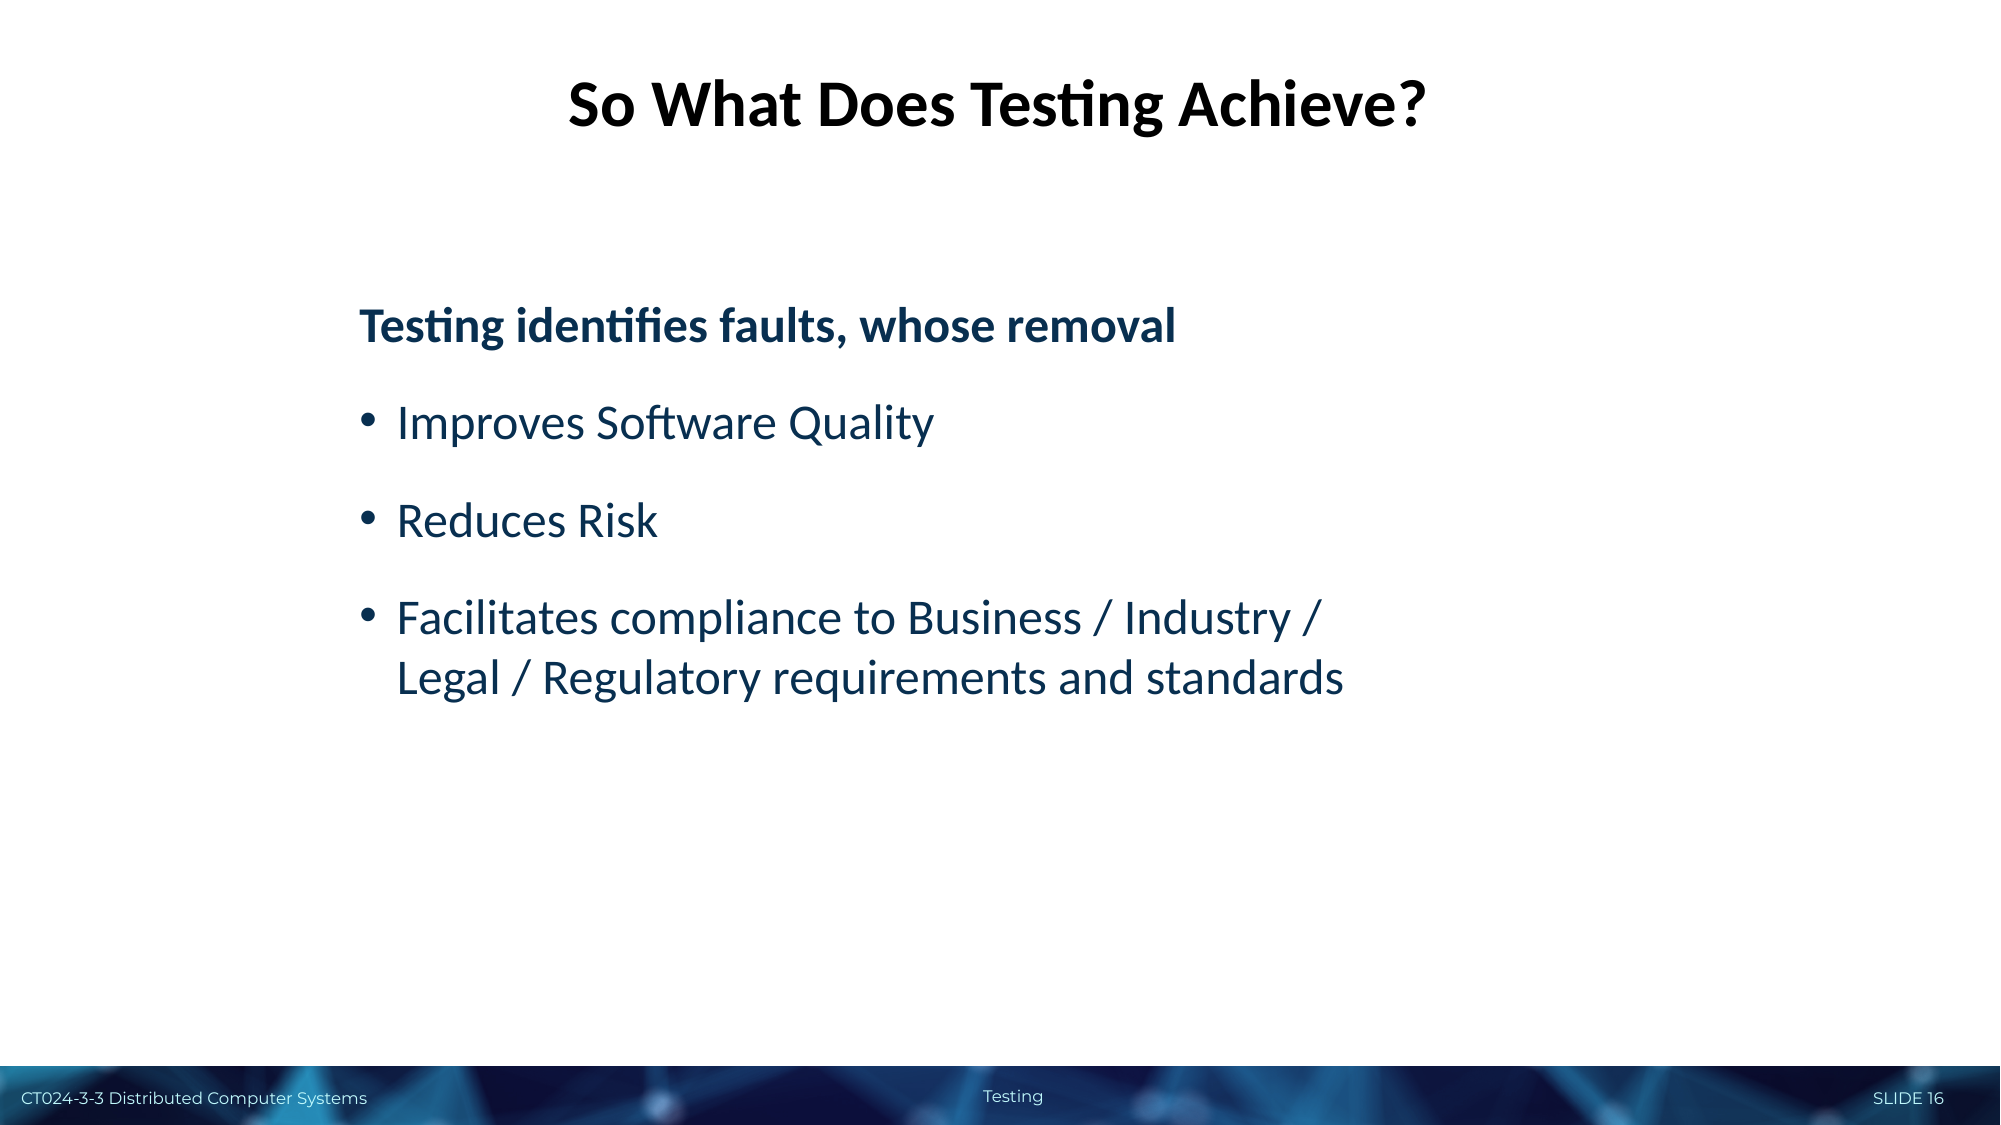

So What Does Testing Achieve?
Testing identifies faults, whose removal
Improves Software Quality
Reduces Risk
Facilitates compliance to Business / Industry / Legal / Regulatory requirements and standards